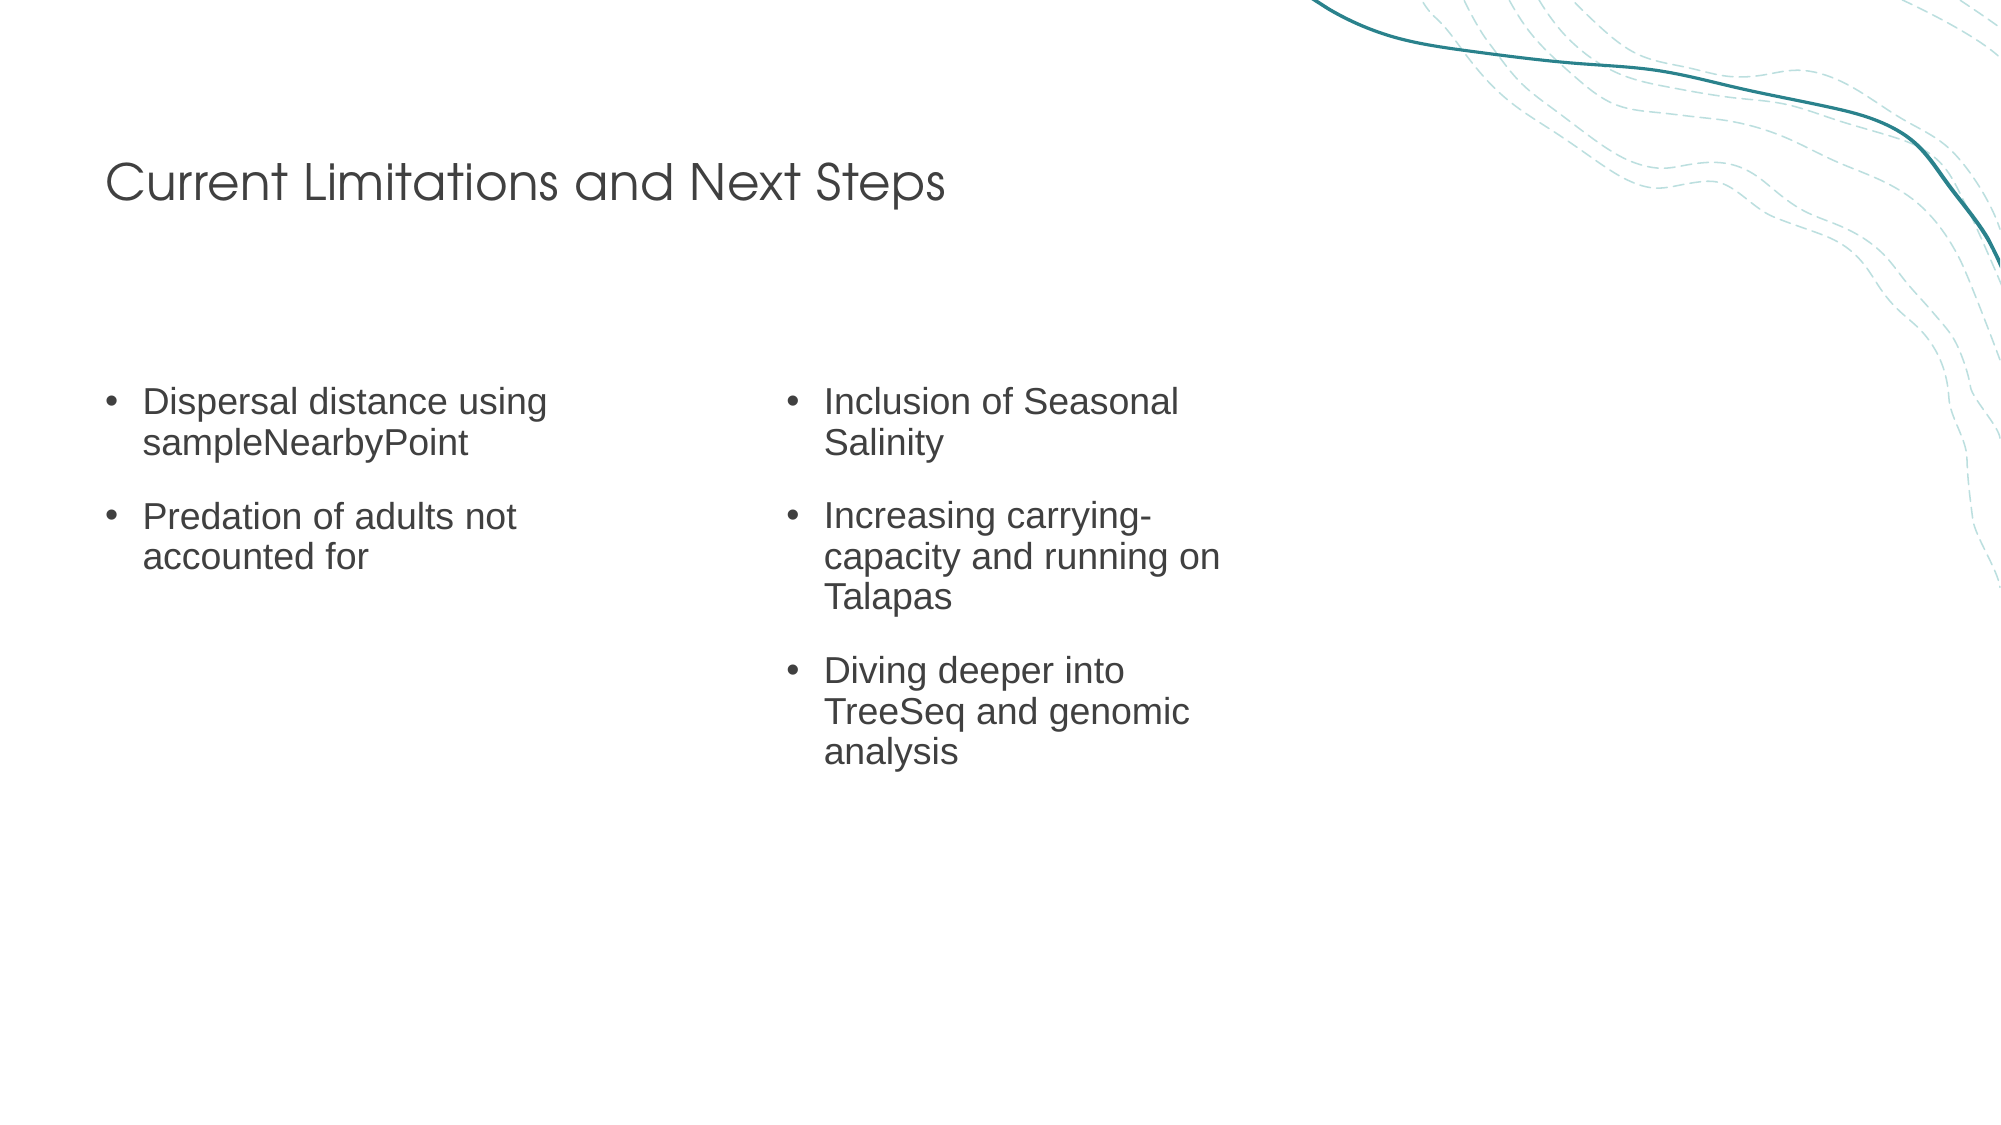

# Current Limitations and Next Steps
Dispersal distance using sampleNearbyPoint
Predation of adults not accounted for

Inclusion of Seasonal Salinity
Increasing carrying-capacity and running on Talapas
Diving deeper into TreeSeq and genomic analysis